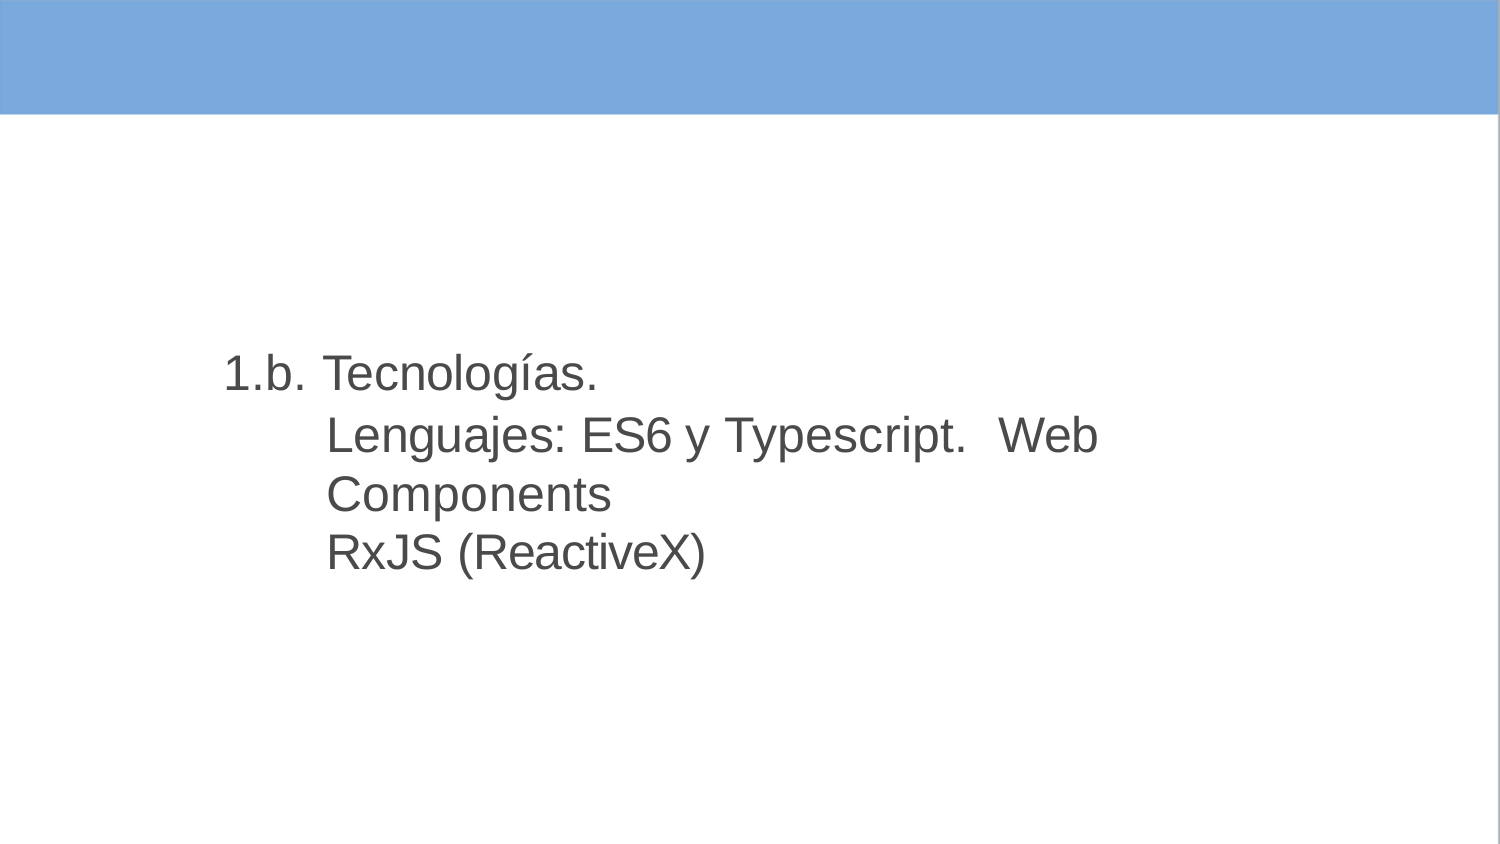

1.b. Tecnologías.
Lenguajes: ES6 y Typescript.  Web Components
RxJS (ReactiveX)